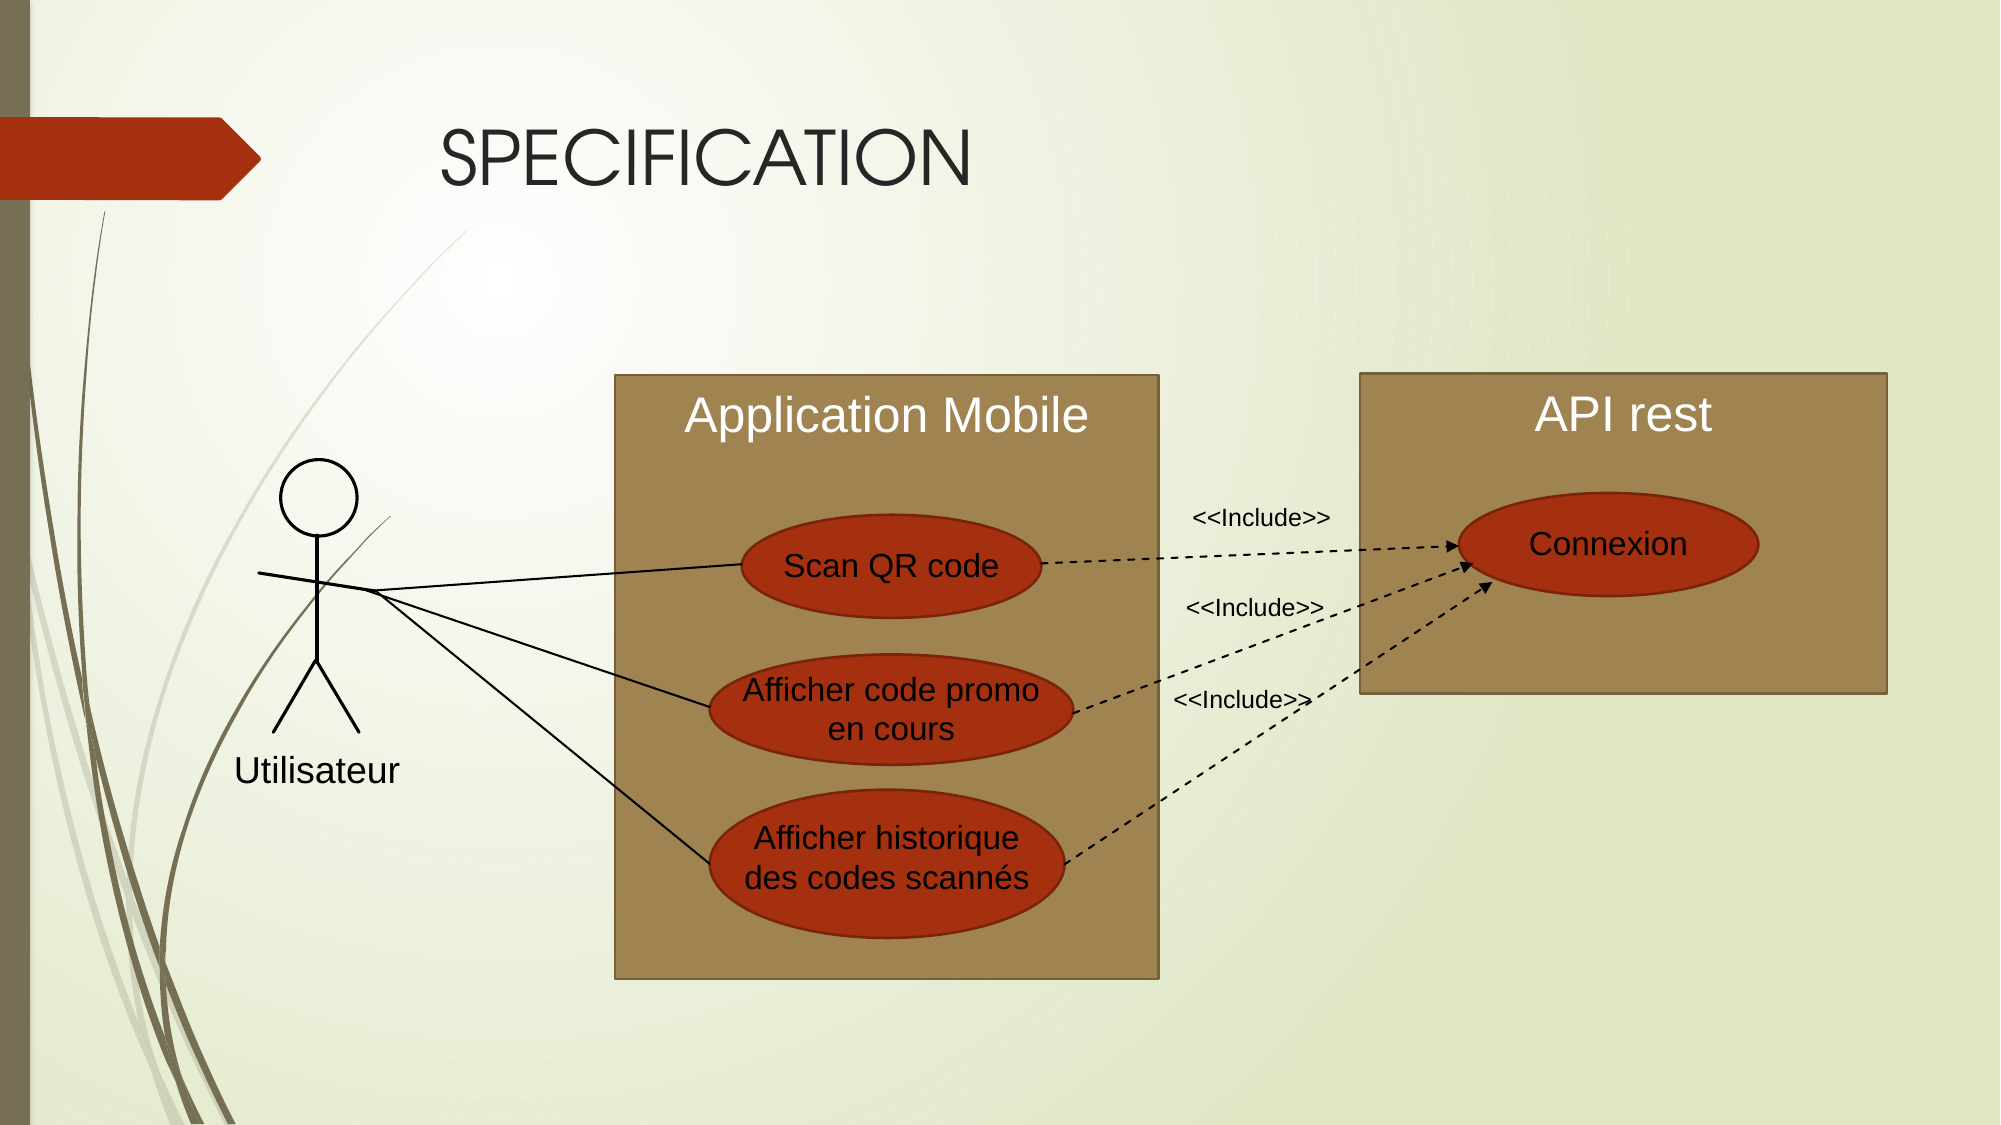

# SPECIFICATION
API rest

<<Include>>
Connexion
<<Include>>
<<Include>>
Application Mobile

Scan QR code

Afficher code promo en cours

Afficher historique des codes scannés

Utilisateur